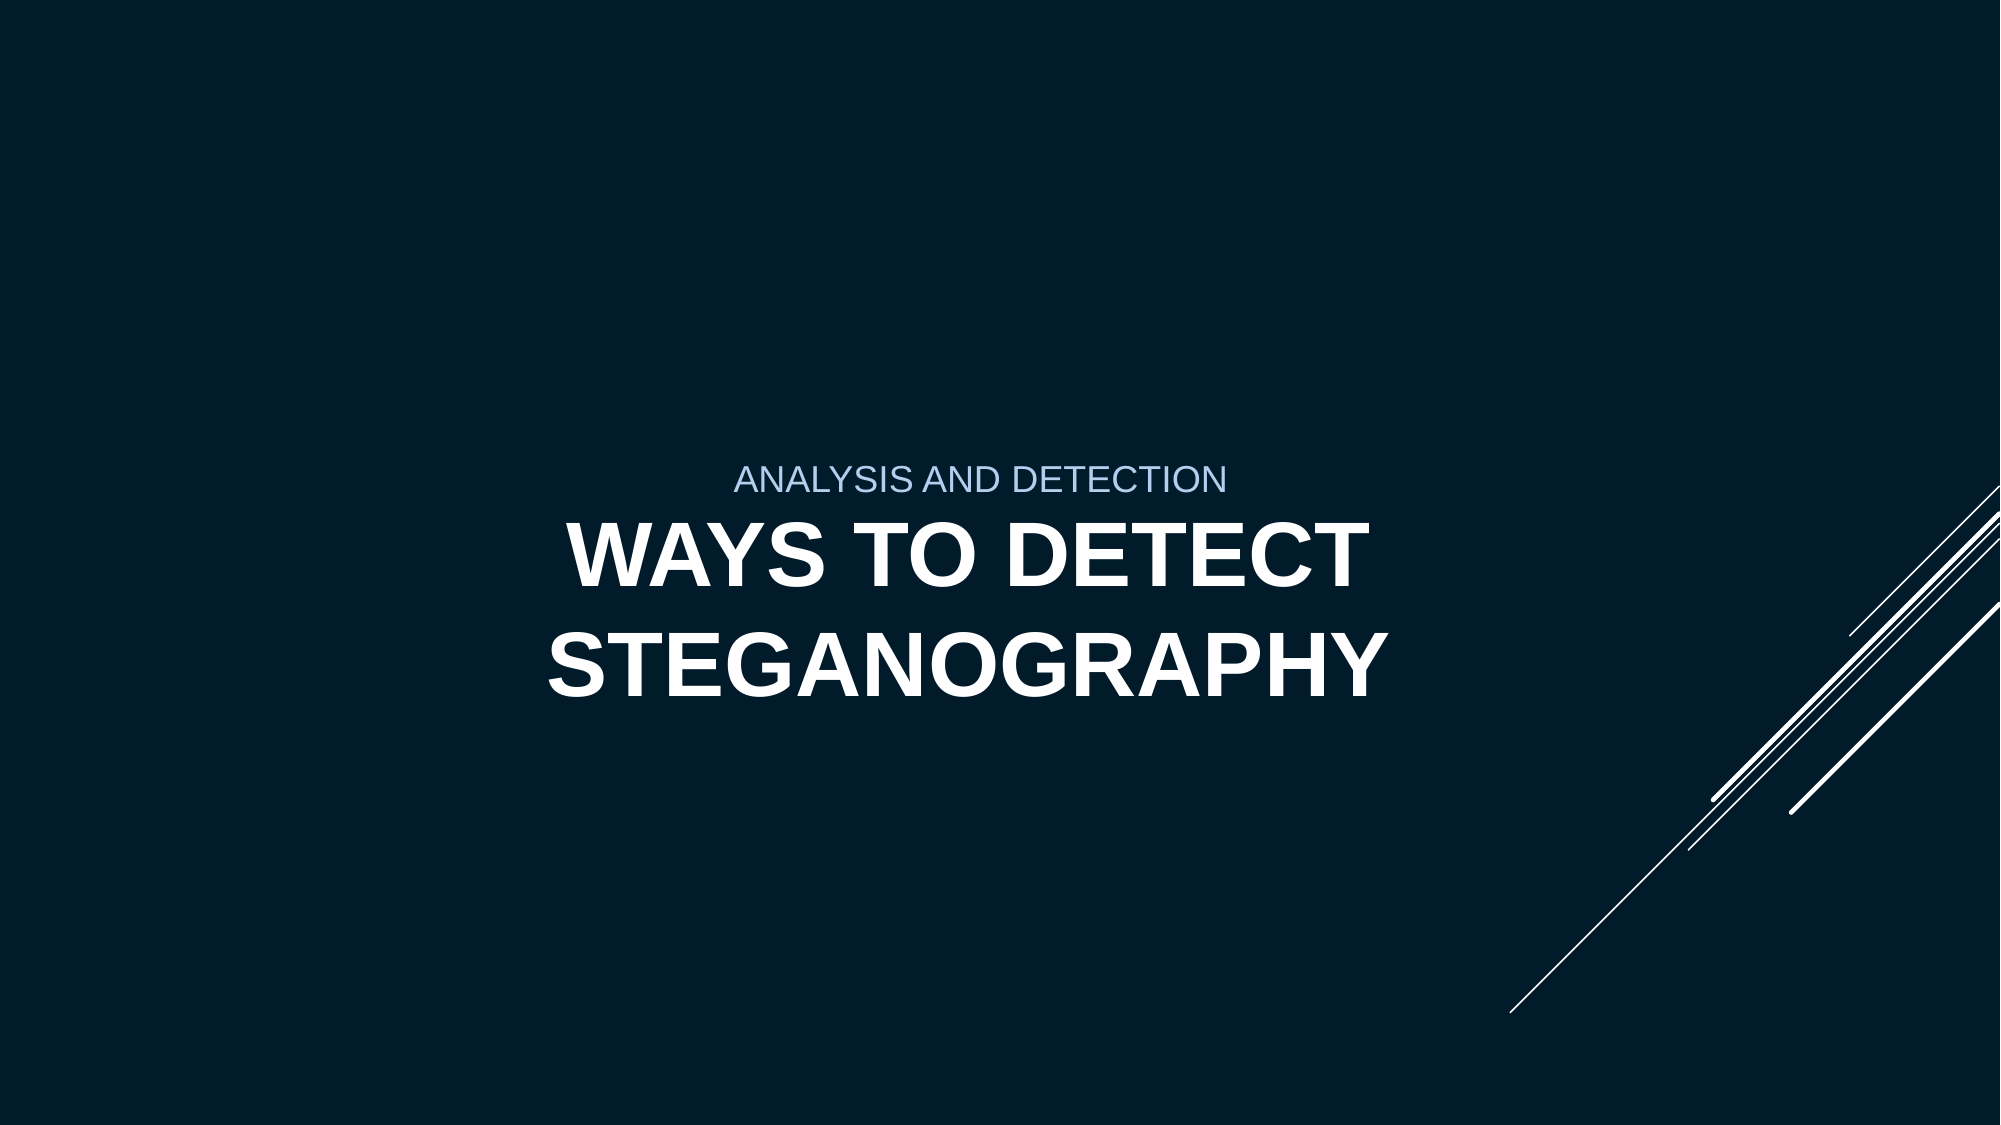

ANALYSIS AND DETECTION
# Ways to detect steganography